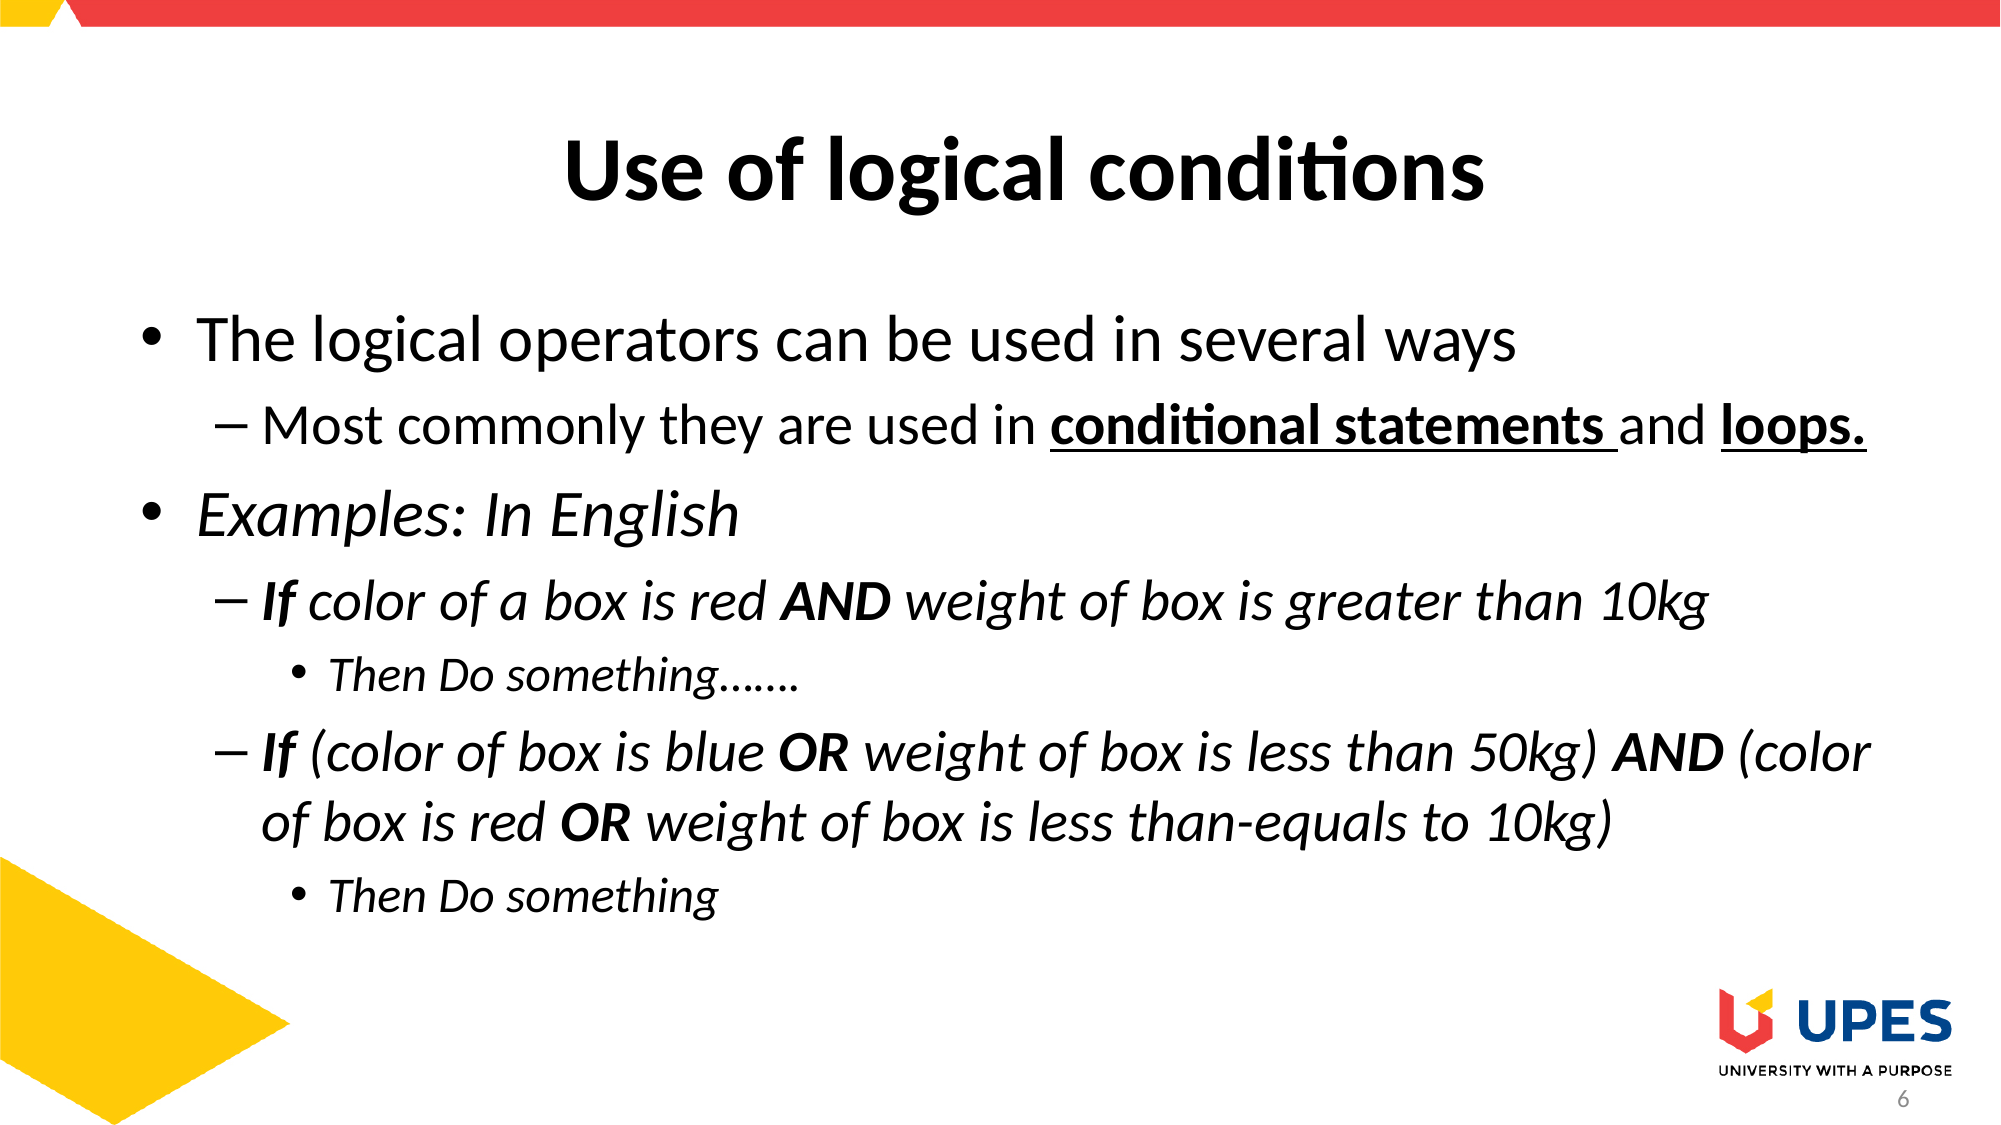

# Use of logical conditions
The logical operators can be used in several ways
Most commonly they are used in conditional statements and loops.
Examples: In English
If color of a box is red AND weight of box is greater than 10kg
Then Do something…….
If (color of box is blue OR weight of box is less than 50kg) AND (color of box is red OR weight of box is less than-equals to 10kg)
Then Do something